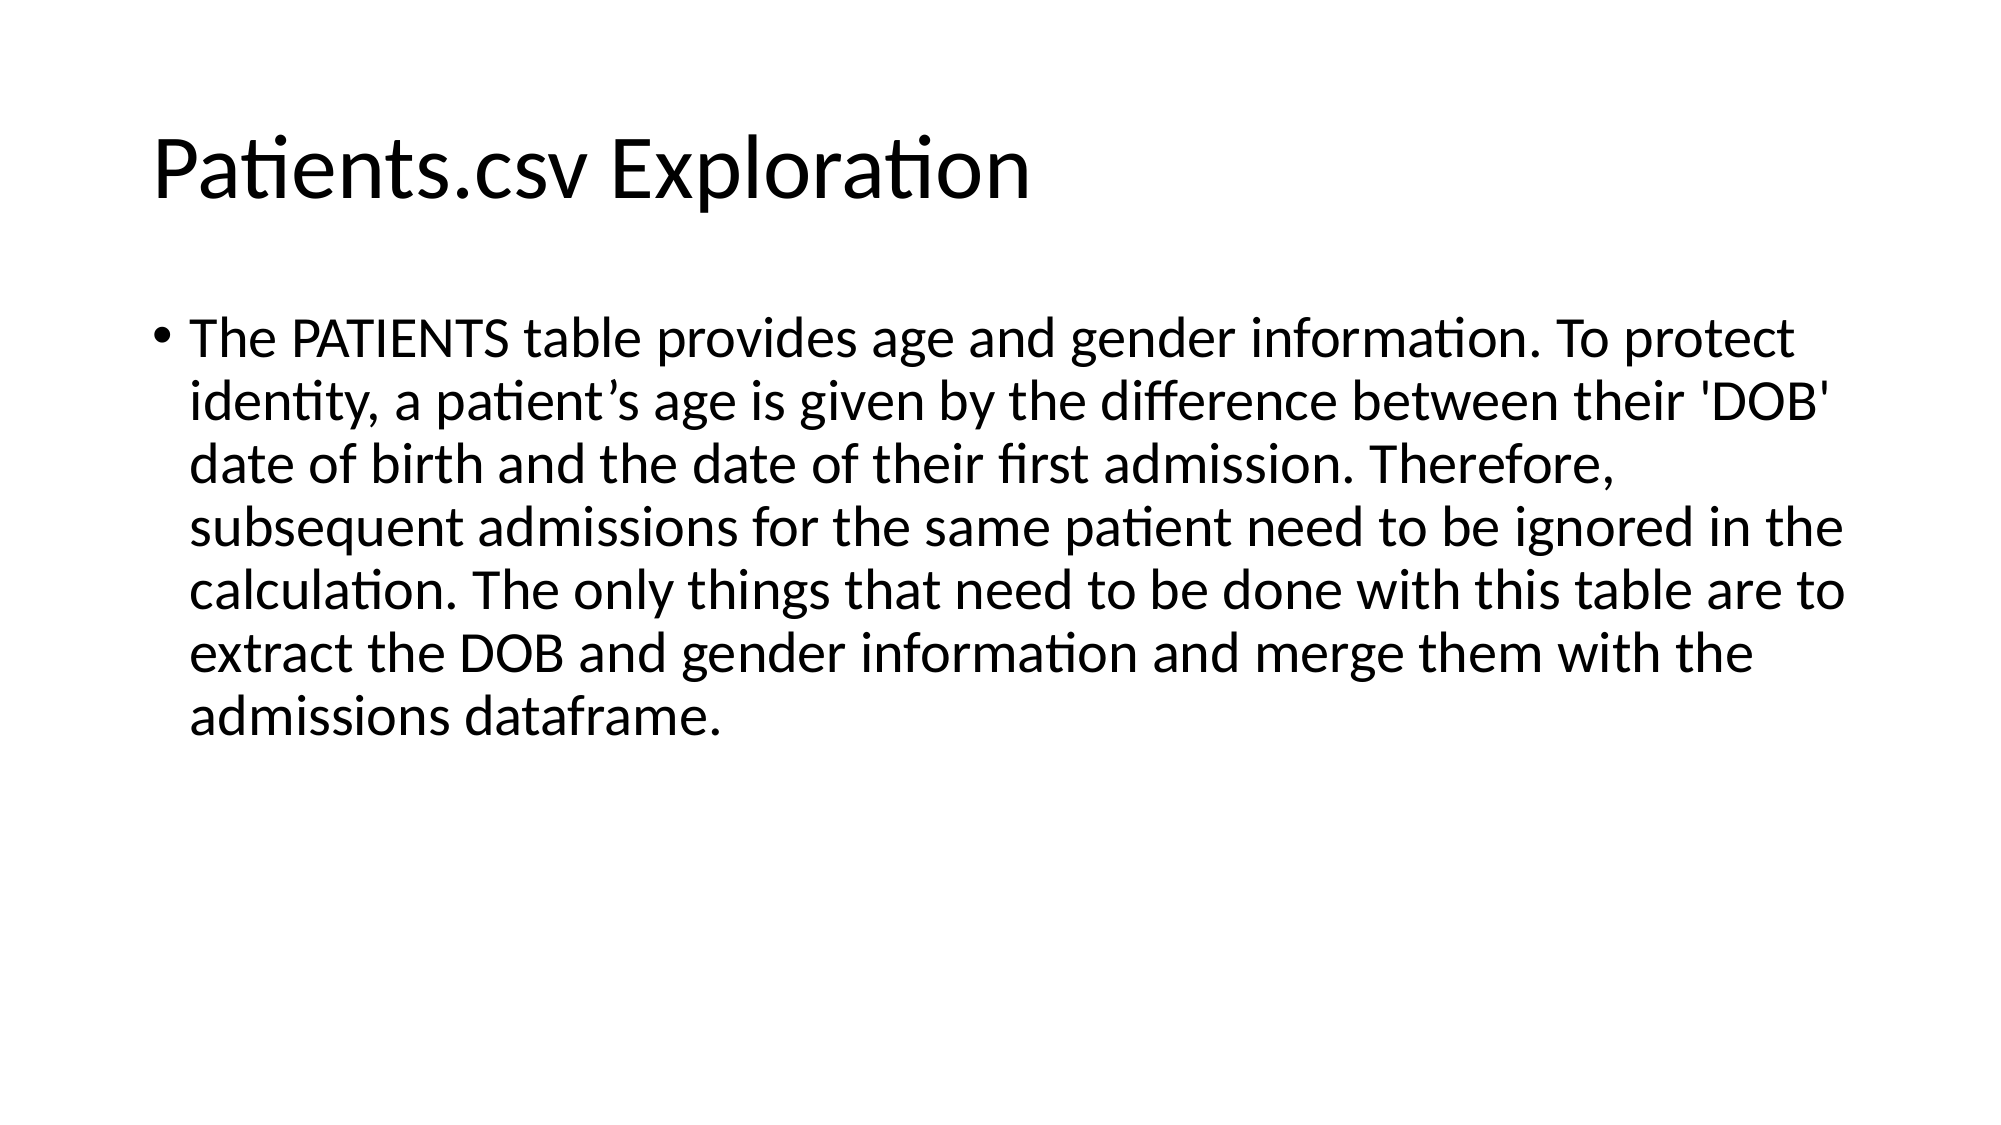

# Patients.csv Exploration
The PATIENTS table provides age and gender information. To protect identity, a patient’s age is given by the difference between their 'DOB' date of birth and the date of their first admission. Therefore, subsequent admissions for the same patient need to be ignored in the calculation. The only things that need to be done with this table are to extract the DOB and gender information and merge them with the admissions dataframe.